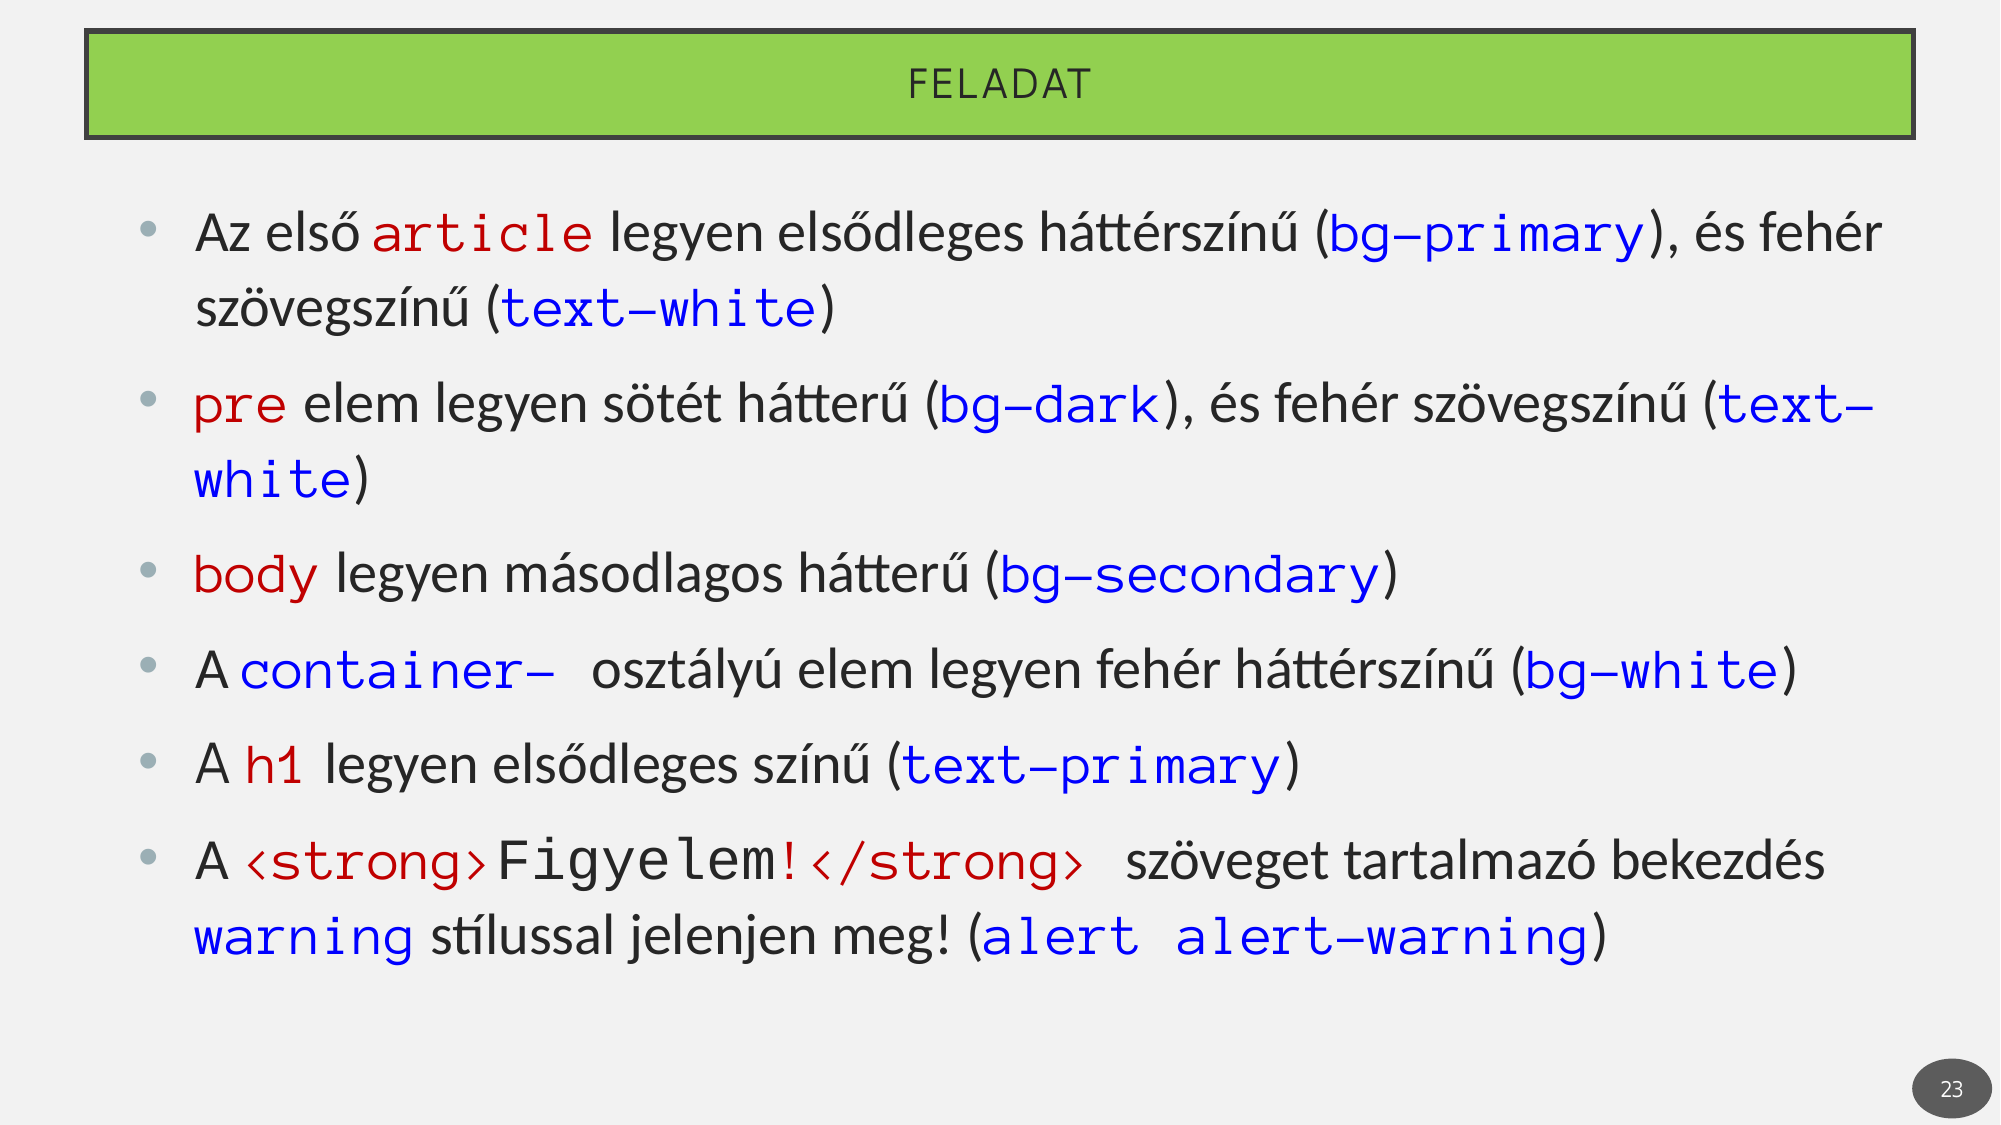

# Feladat
Az első article legyen elsődleges háttérszínű (bg-primary), és fehér szövegszínű (text-white)
pre elem legyen sötét hátterű (bg-dark), és fehér szövegszínű (text-white)
body legyen másodlagos hátterű (bg-secondary)
A container- osztályú elem legyen fehér háttérszínű (bg-white)
A h1 legyen elsődleges színű (text-primary)
A <strong>Figyelem!</strong> szöveget tartalmazó bekezdés warning stílussal jelenjen meg! (alert alert-warning)
23